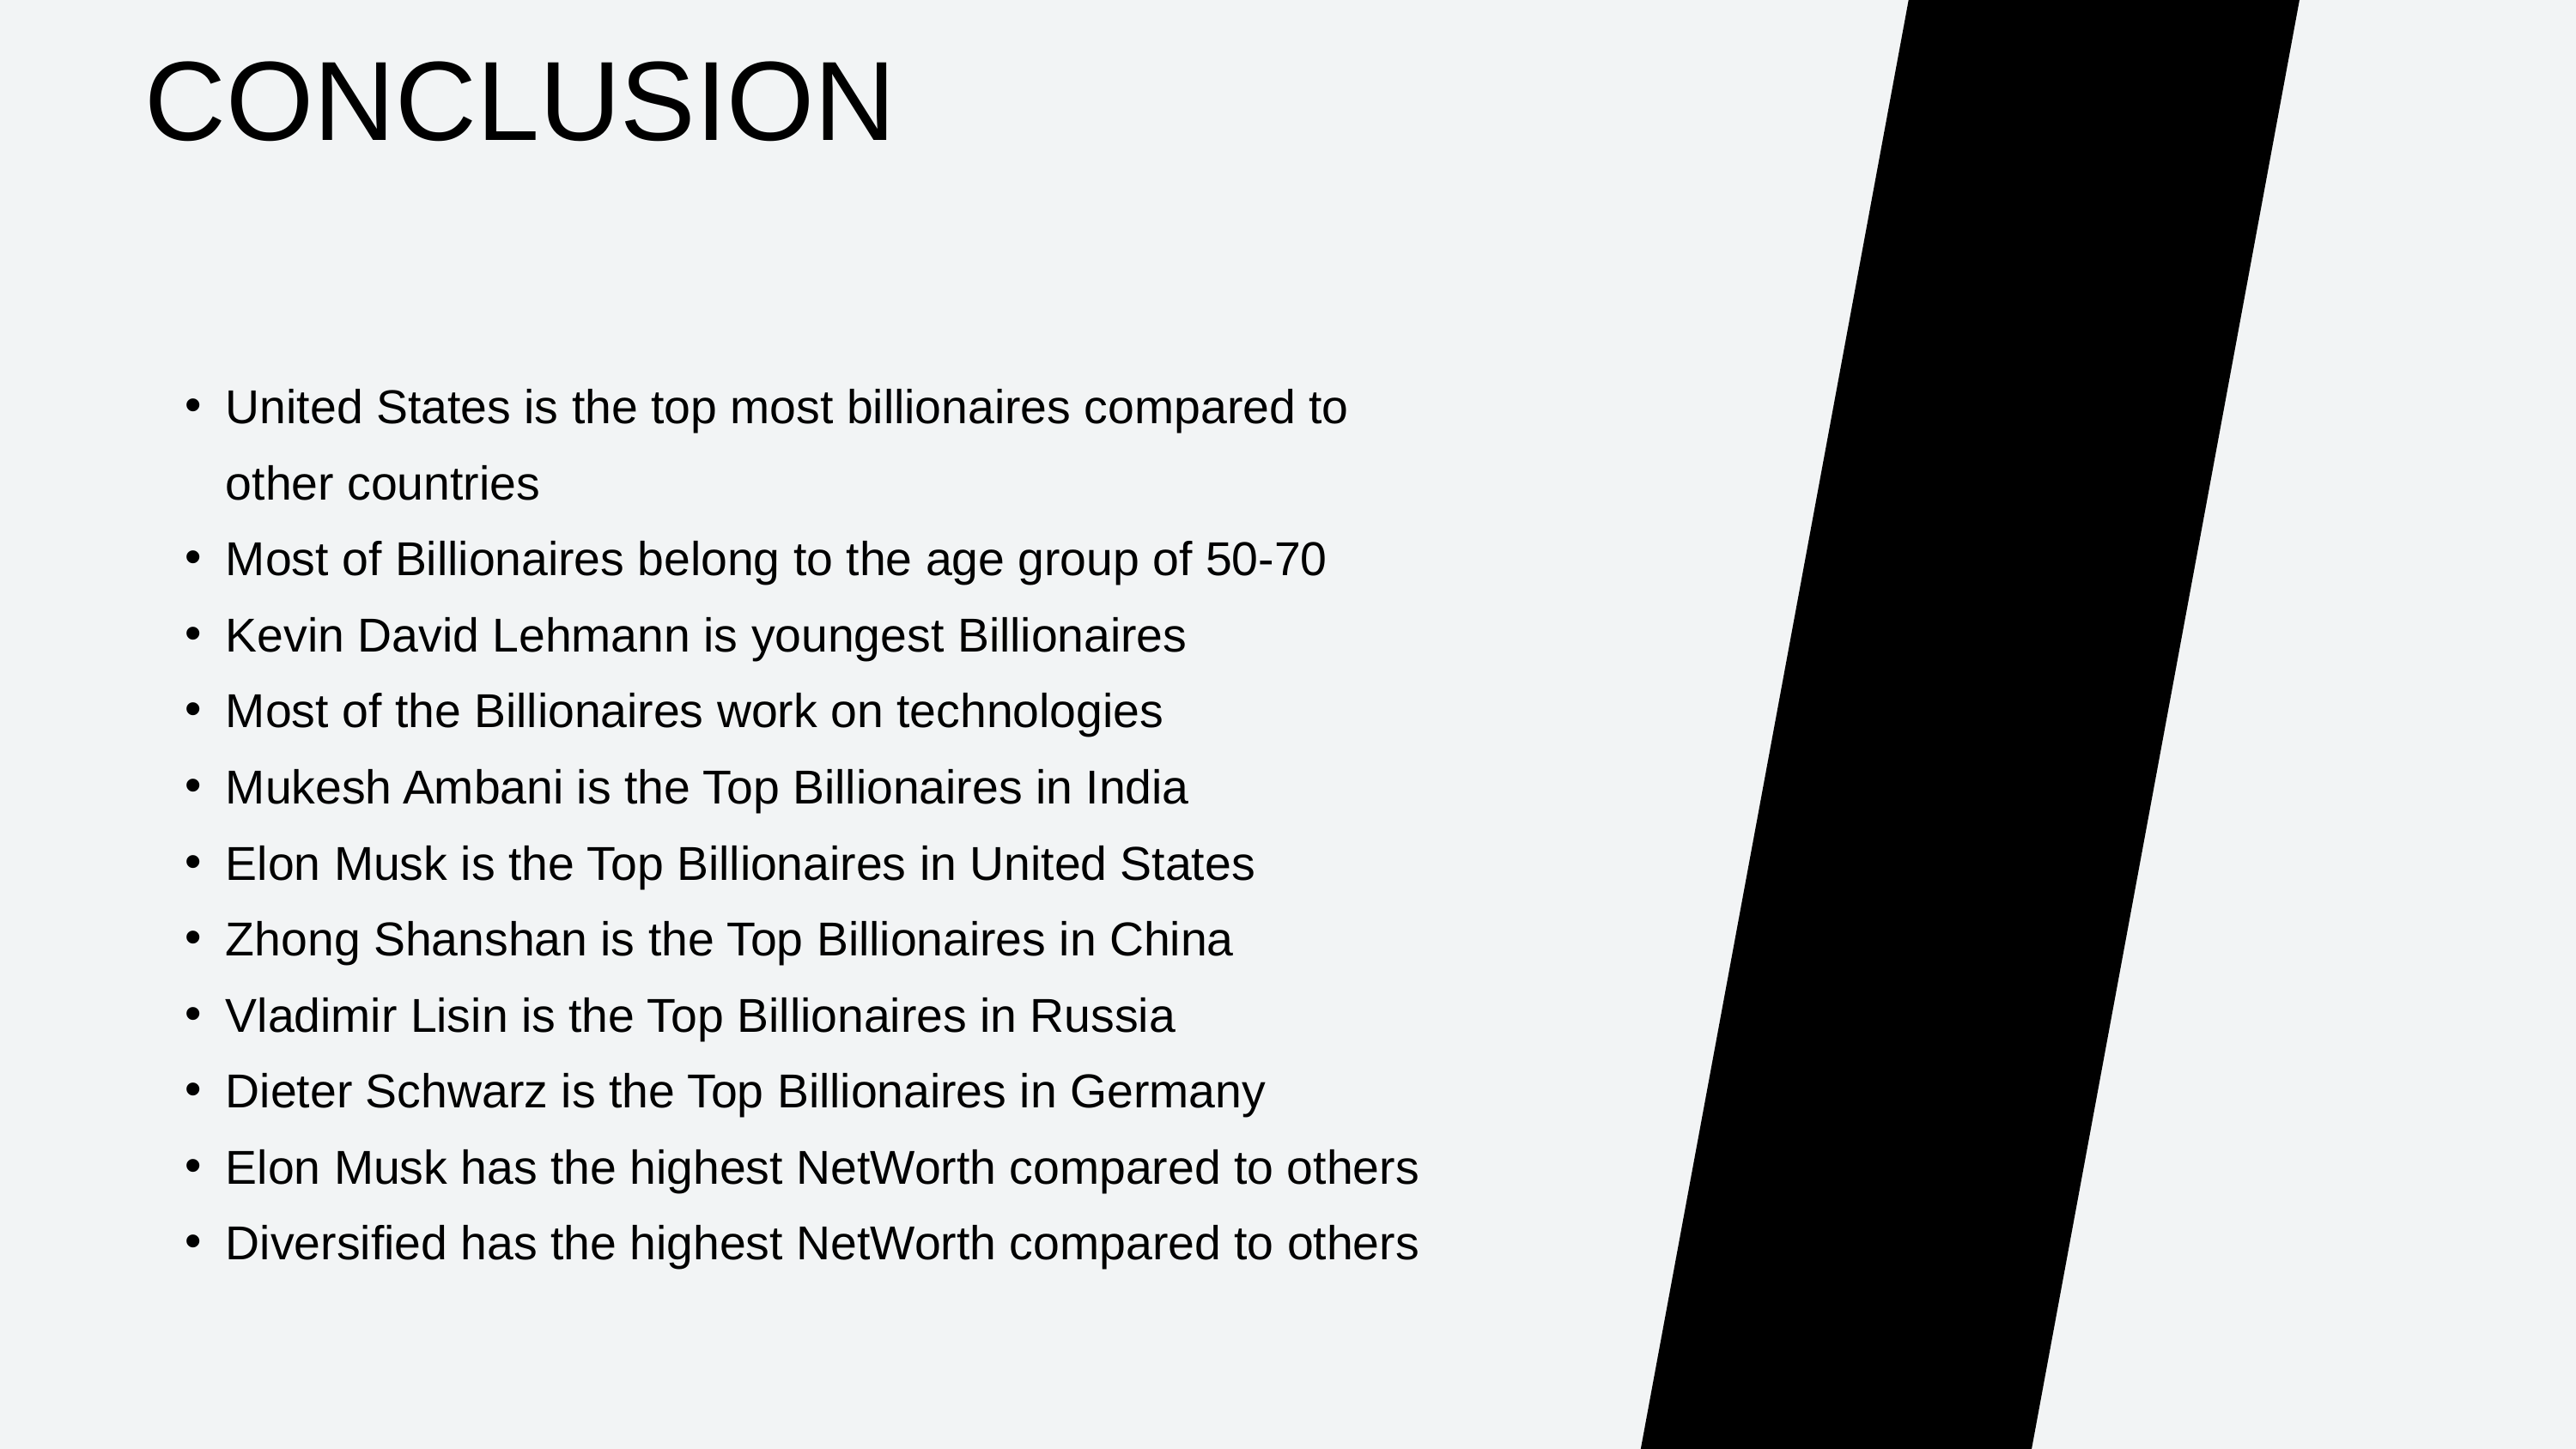

CONCLUSION
United States is the top most billionaires compared to other countries
Most of Billionaires belong to the age group of 50-70
Kevin David Lehmann is youngest Billionaires
Most of the Billionaires work on technologies
Mukesh Ambani is the Top Billionaires in India
Elon Musk is the Top Billionaires in United States
Zhong Shanshan is the Top Billionaires in China
Vladimir Lisin is the Top Billionaires in Russia
Dieter Schwarz is the Top Billionaires in Germany
Elon Musk has the highest NetWorth compared to others
Diversified has the highest NetWorth compared to others